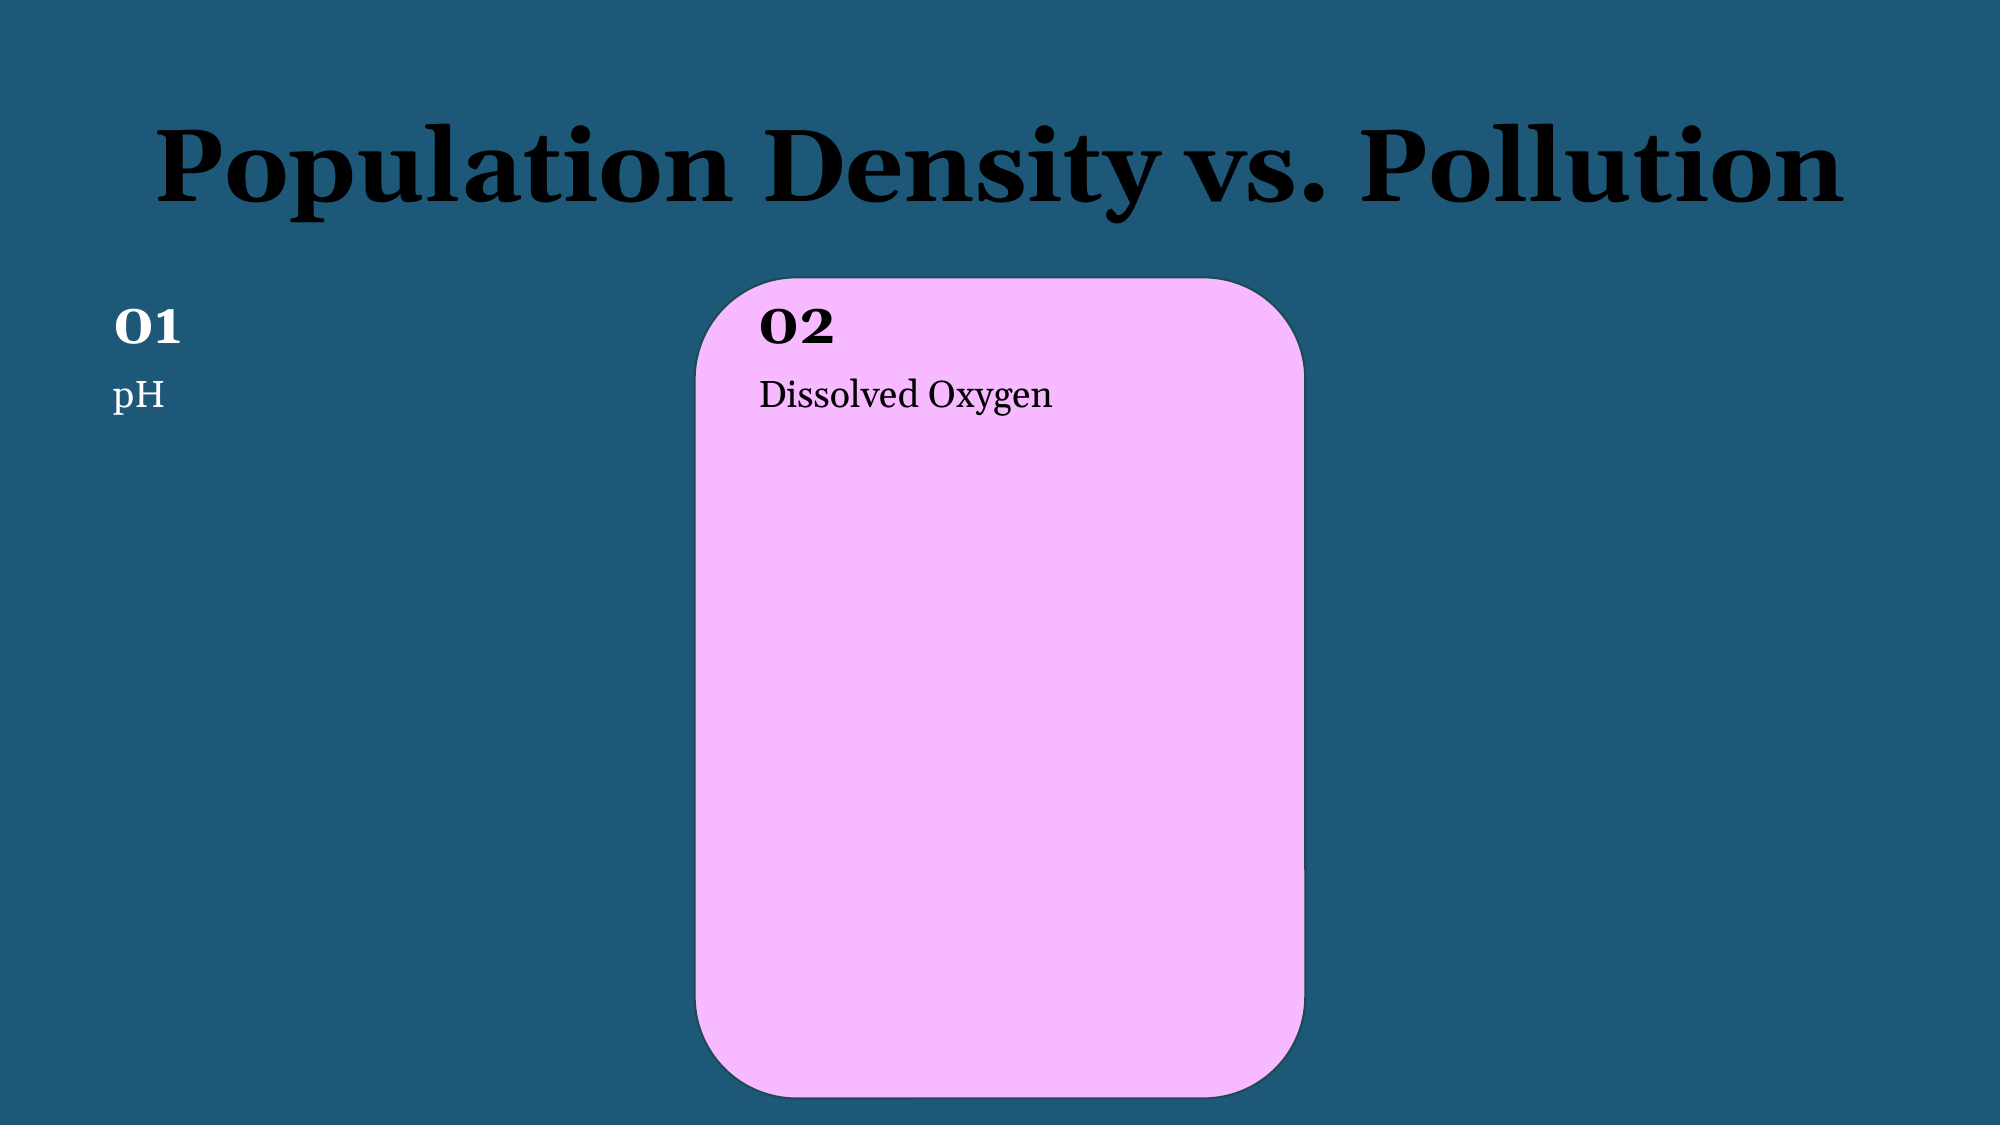

# Population Density vs. Pollution
01

02
03
pH

Dissolved Oxygen

Temperature